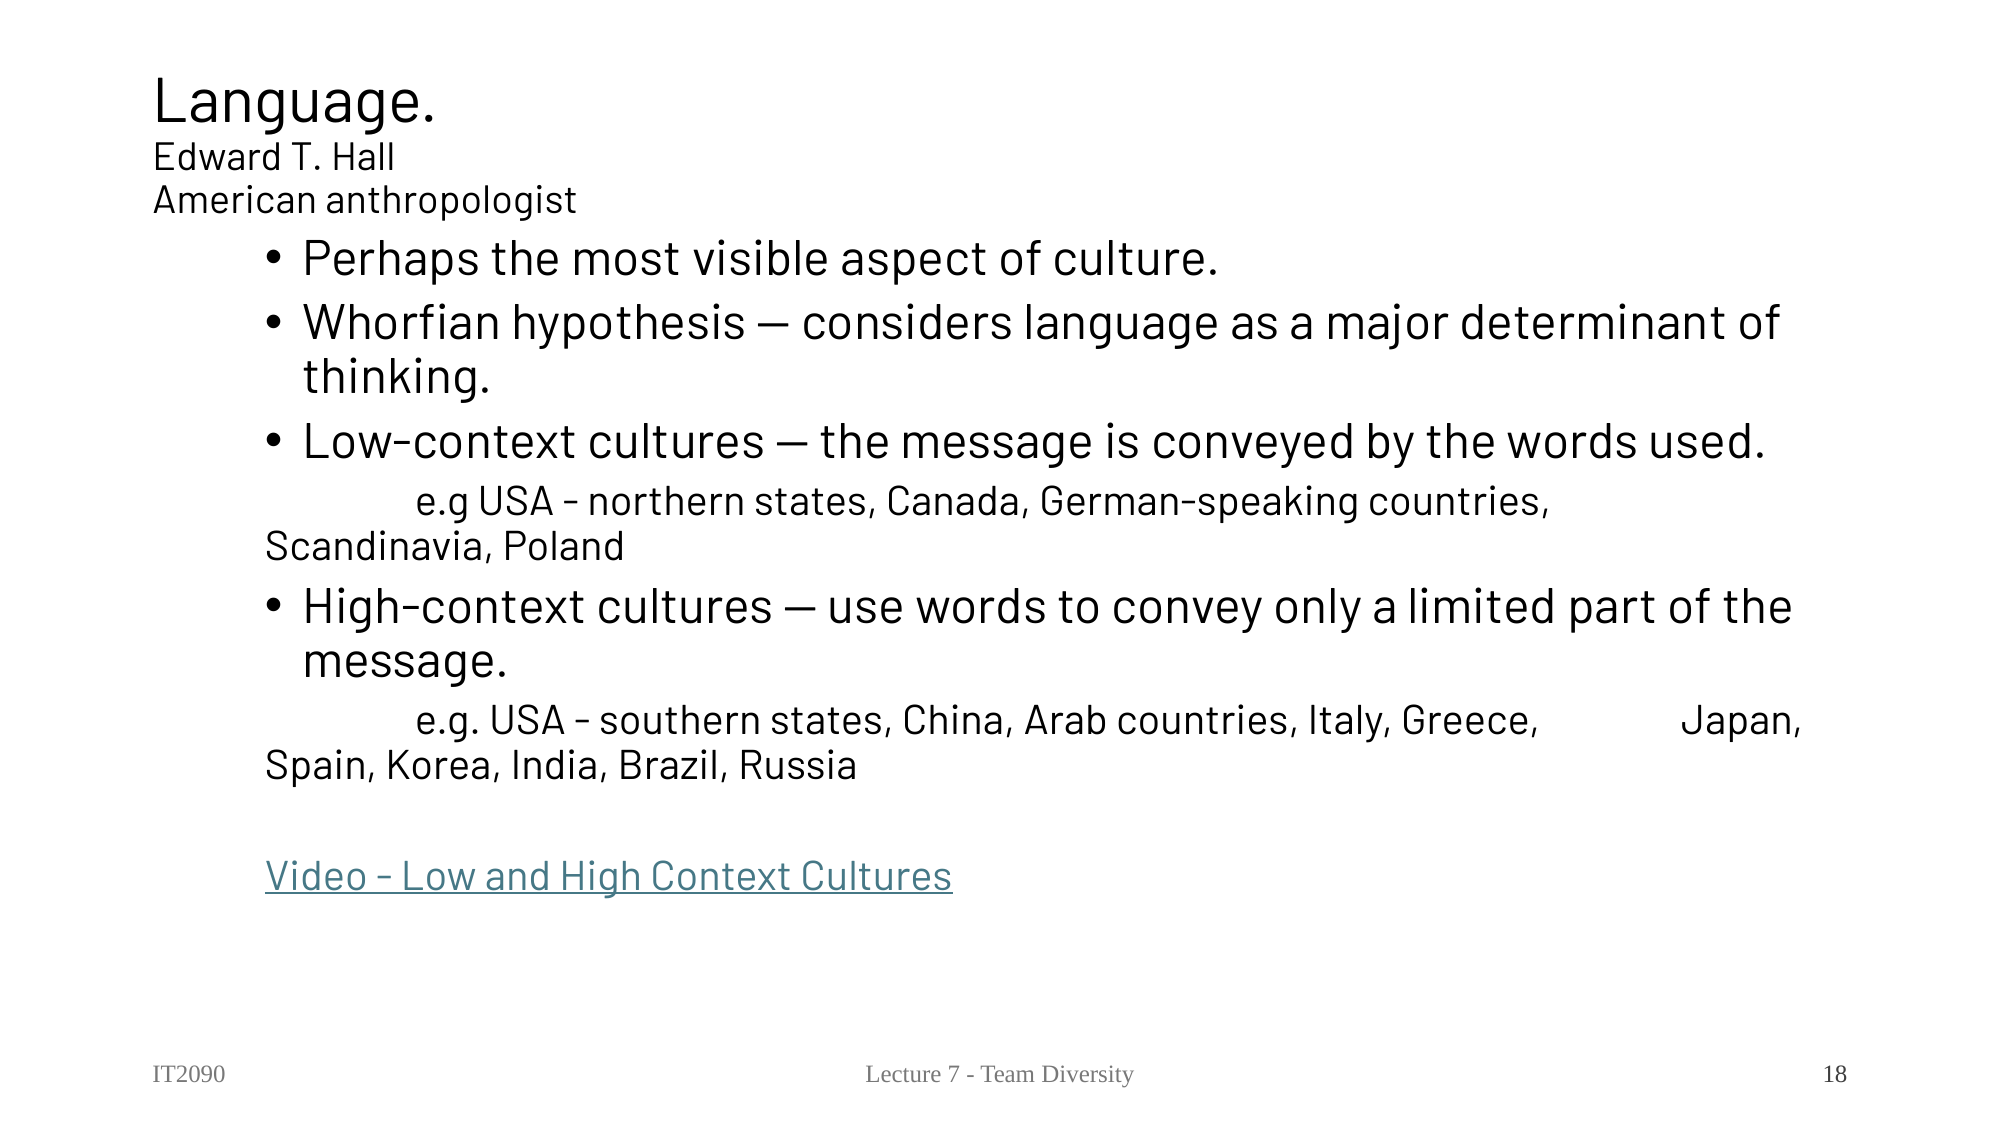

# Language. Edward T. Hall American anthropologist
Perhaps the most visible aspect of culture.
Whorfian hypothesis — considers language as a major determinant of thinking.
Low-context cultures — the message is conveyed by the words used.
	e.g USA - northern states, Canada, German-speaking countries, 	        Scandinavia, Poland
High-context cultures — use words to convey only a limited part of the message.
	e.g. USA - southern states, China, Arab countries, Italy, Greece,   	        Japan, Spain, Korea, India, Brazil, Russia

Video - Low and High Context Cultures

IT2090
Lecture 7 - Team Diversity
18